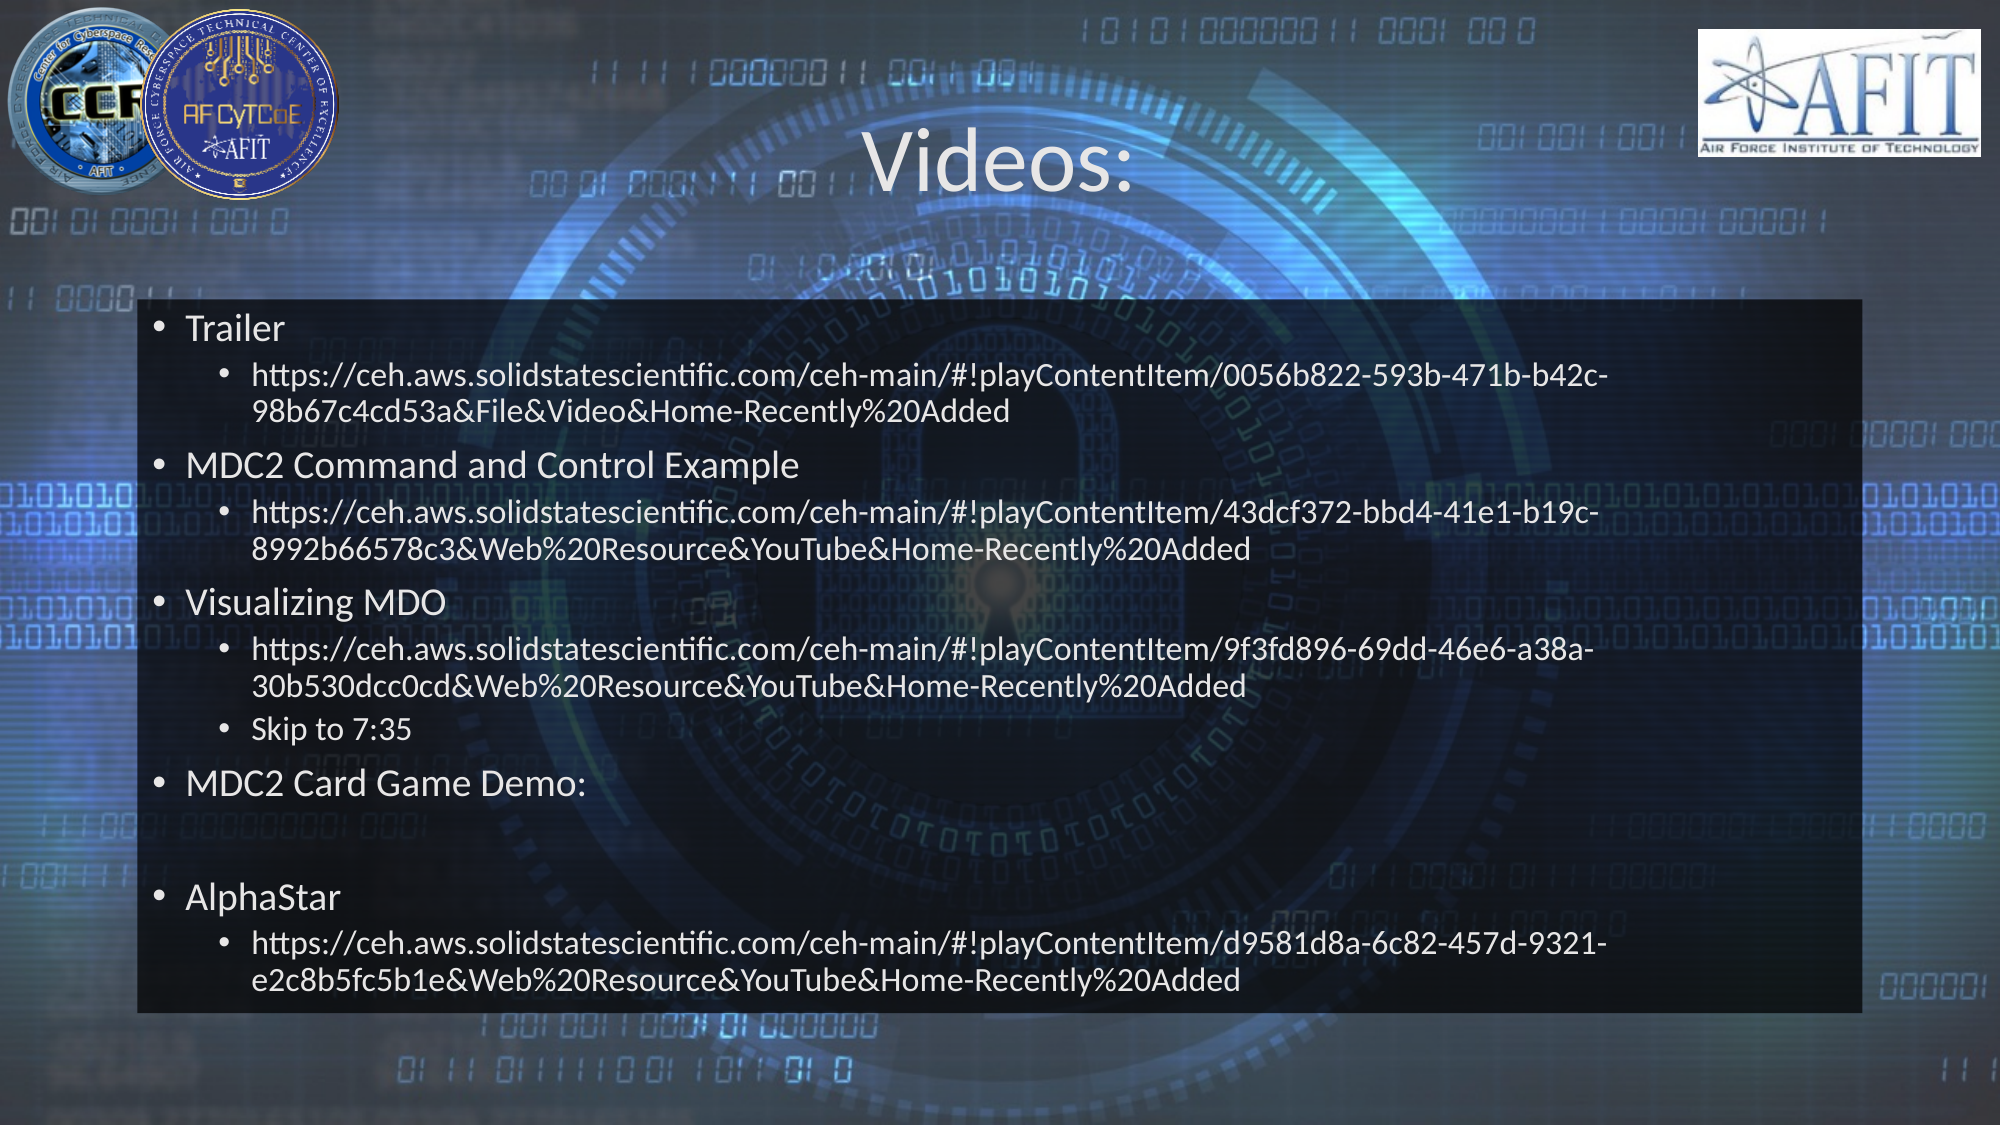

# Videos:
Trailer
https://ceh.aws.solidstatescientific.com/ceh-main/#!playContentItem/0056b822-593b-471b-b42c-98b67c4cd53a&File&Video&Home-Recently%20Added
MDC2 Command and Control Example
https://ceh.aws.solidstatescientific.com/ceh-main/#!playContentItem/43dcf372-bbd4-41e1-b19c-8992b66578c3&Web%20Resource&YouTube&Home-Recently%20Added
Visualizing MDO
https://ceh.aws.solidstatescientific.com/ceh-main/#!playContentItem/9f3fd896-69dd-46e6-a38a-30b530dcc0cd&Web%20Resource&YouTube&Home-Recently%20Added
Skip to 7:35
MDC2 Card Game Demo:

AlphaStar
https://ceh.aws.solidstatescientific.com/ceh-main/#!playContentItem/d9581d8a-6c82-457d-9321-e2c8b5fc5b1e&Web%20Resource&YouTube&Home-Recently%20Added